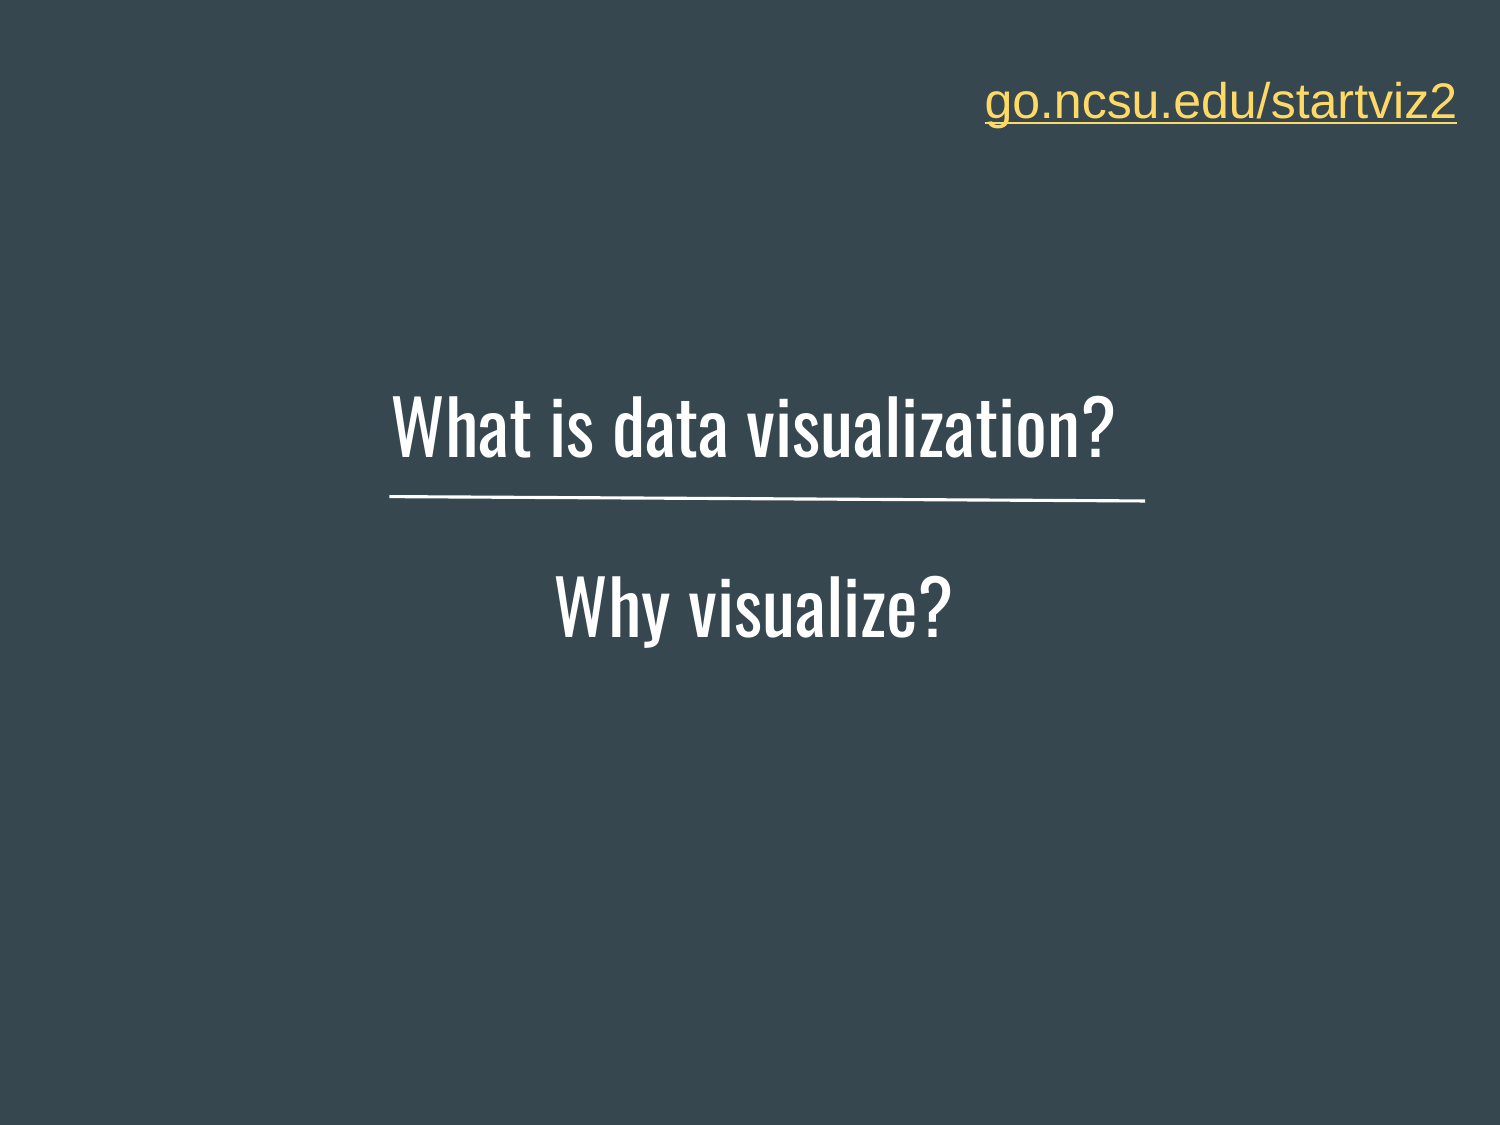

go.ncsu.edu/startviz2
# What is data visualization?

Why visualize?